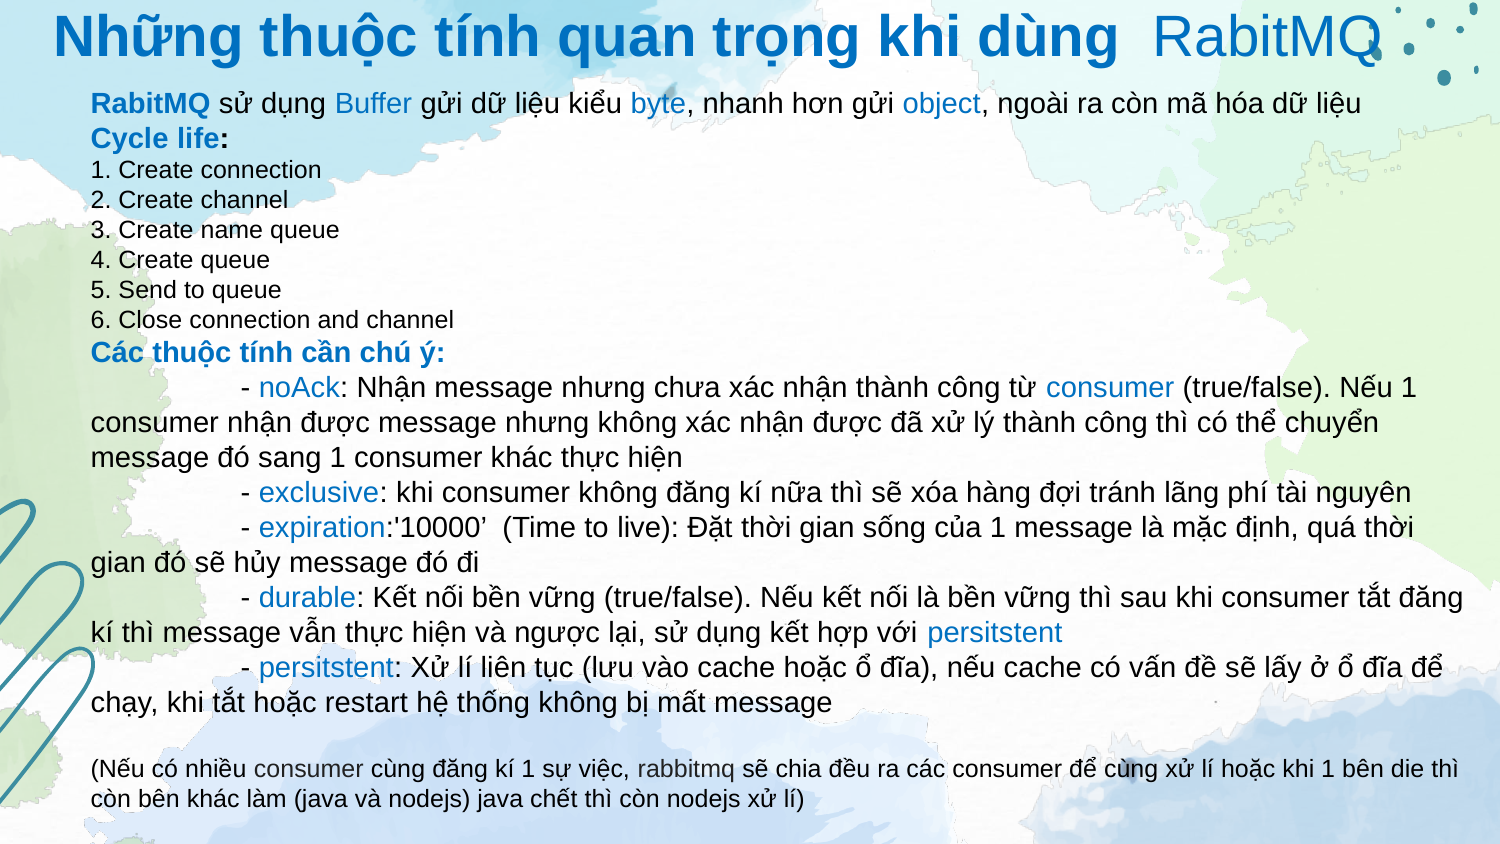

Những thuộc tính quan trọng khi dùng  RabitMQ
RabitMQ sử dụng Buffer gửi dữ liệu kiểu byte, nhanh hơn gửi object, ngoài ra còn mã hóa dữ liệu
Cycle life:
1. Create connection
2. Create channel
3. Create name queue
4. Create queue
5. Send to queue
6. Close connection and channel
Các thuộc tính cần chú ý:
	- noAck: Nhận message nhưng chưa xác nhận thành công từ consumer (true/false). Nếu 1 consumer nhận được message nhưng không xác nhận được đã xử lý thành công thì có thể chuyển message đó sang 1 consumer khác thực hiện
	- exclusive: khi consumer không đăng kí nữa thì sẽ xóa hàng đợi tránh lãng phí tài nguyên
	- expiration:'10000’  (Time to live): Đặt thời gian sống của 1 message là mặc định, quá thời gian đó sẽ hủy message đó đi
	- durable: Kết nối bền vững (true/false). Nếu kết nối là bền vững thì sau khi consumer tắt đăng kí thì message vẫn thực hiện và ngược lại, sử dụng kết hợp với persitstent
	- persitstent: Xử lí liên tục (lưu vào cache hoặc ổ đĩa), nếu cache có vấn đề sẽ lấy ở ổ đĩa để chạy, khi tắt hoặc restart hệ thống không bị mất message

(Nếu có nhiều consumer cùng đăng kí 1 sự việc, rabbitmq sẽ chia đều ra các consumer để cùng xử lí hoặc khi 1 bên die thì còn bên khác làm (java và nodejs) java chết thì còn nodejs xử lí)